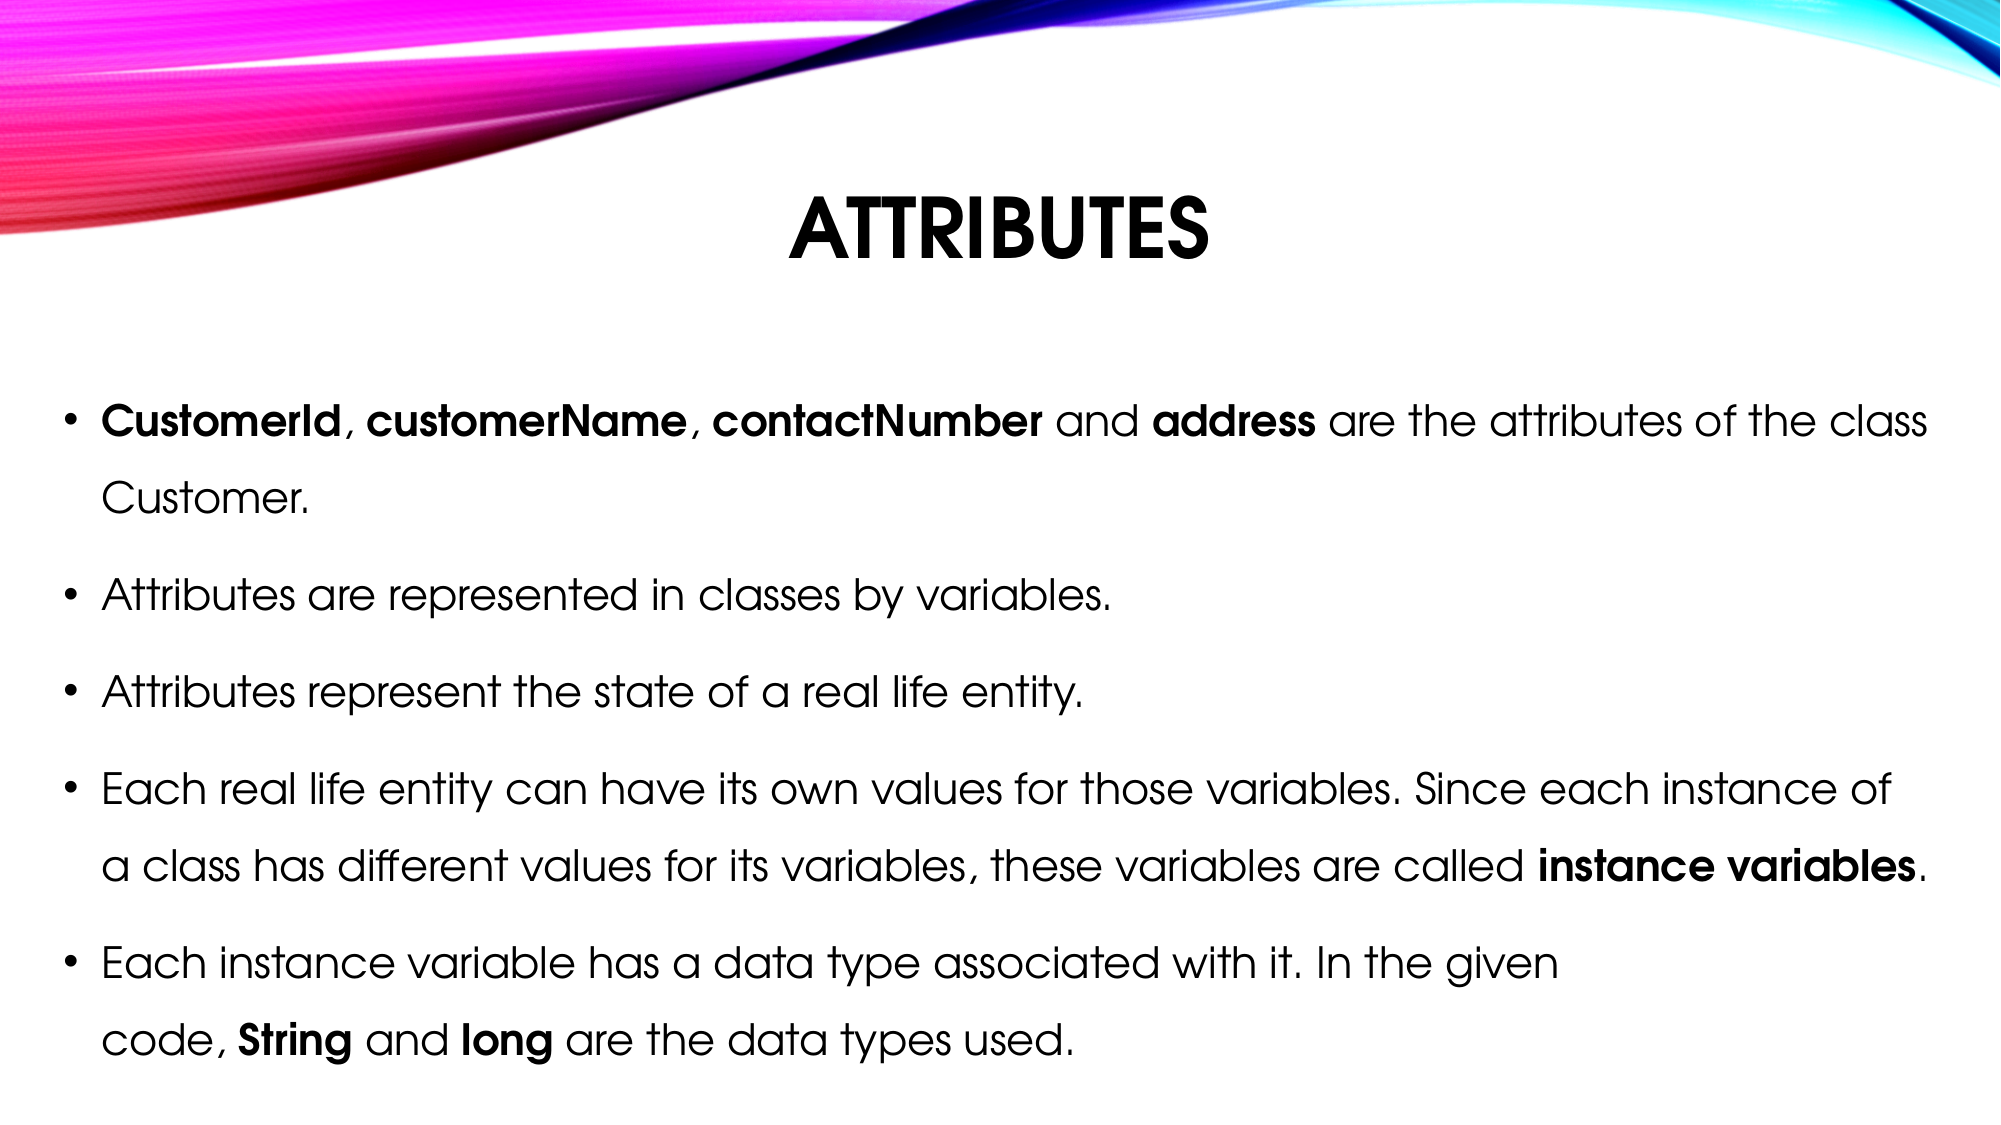

# ATTRIBUTES
CustomerId, customerName, contactNumber and address are the attributes of the class Customer.
Attributes are represented in classes by variables.
Attributes represent the state of a real life entity.
Each real life entity can have its own values for those variables. Since each instance of a class has different values for its variables, these variables are called instance variables.
Each instance variable has a data type associated with it. In the given code, String and long are the data types used.